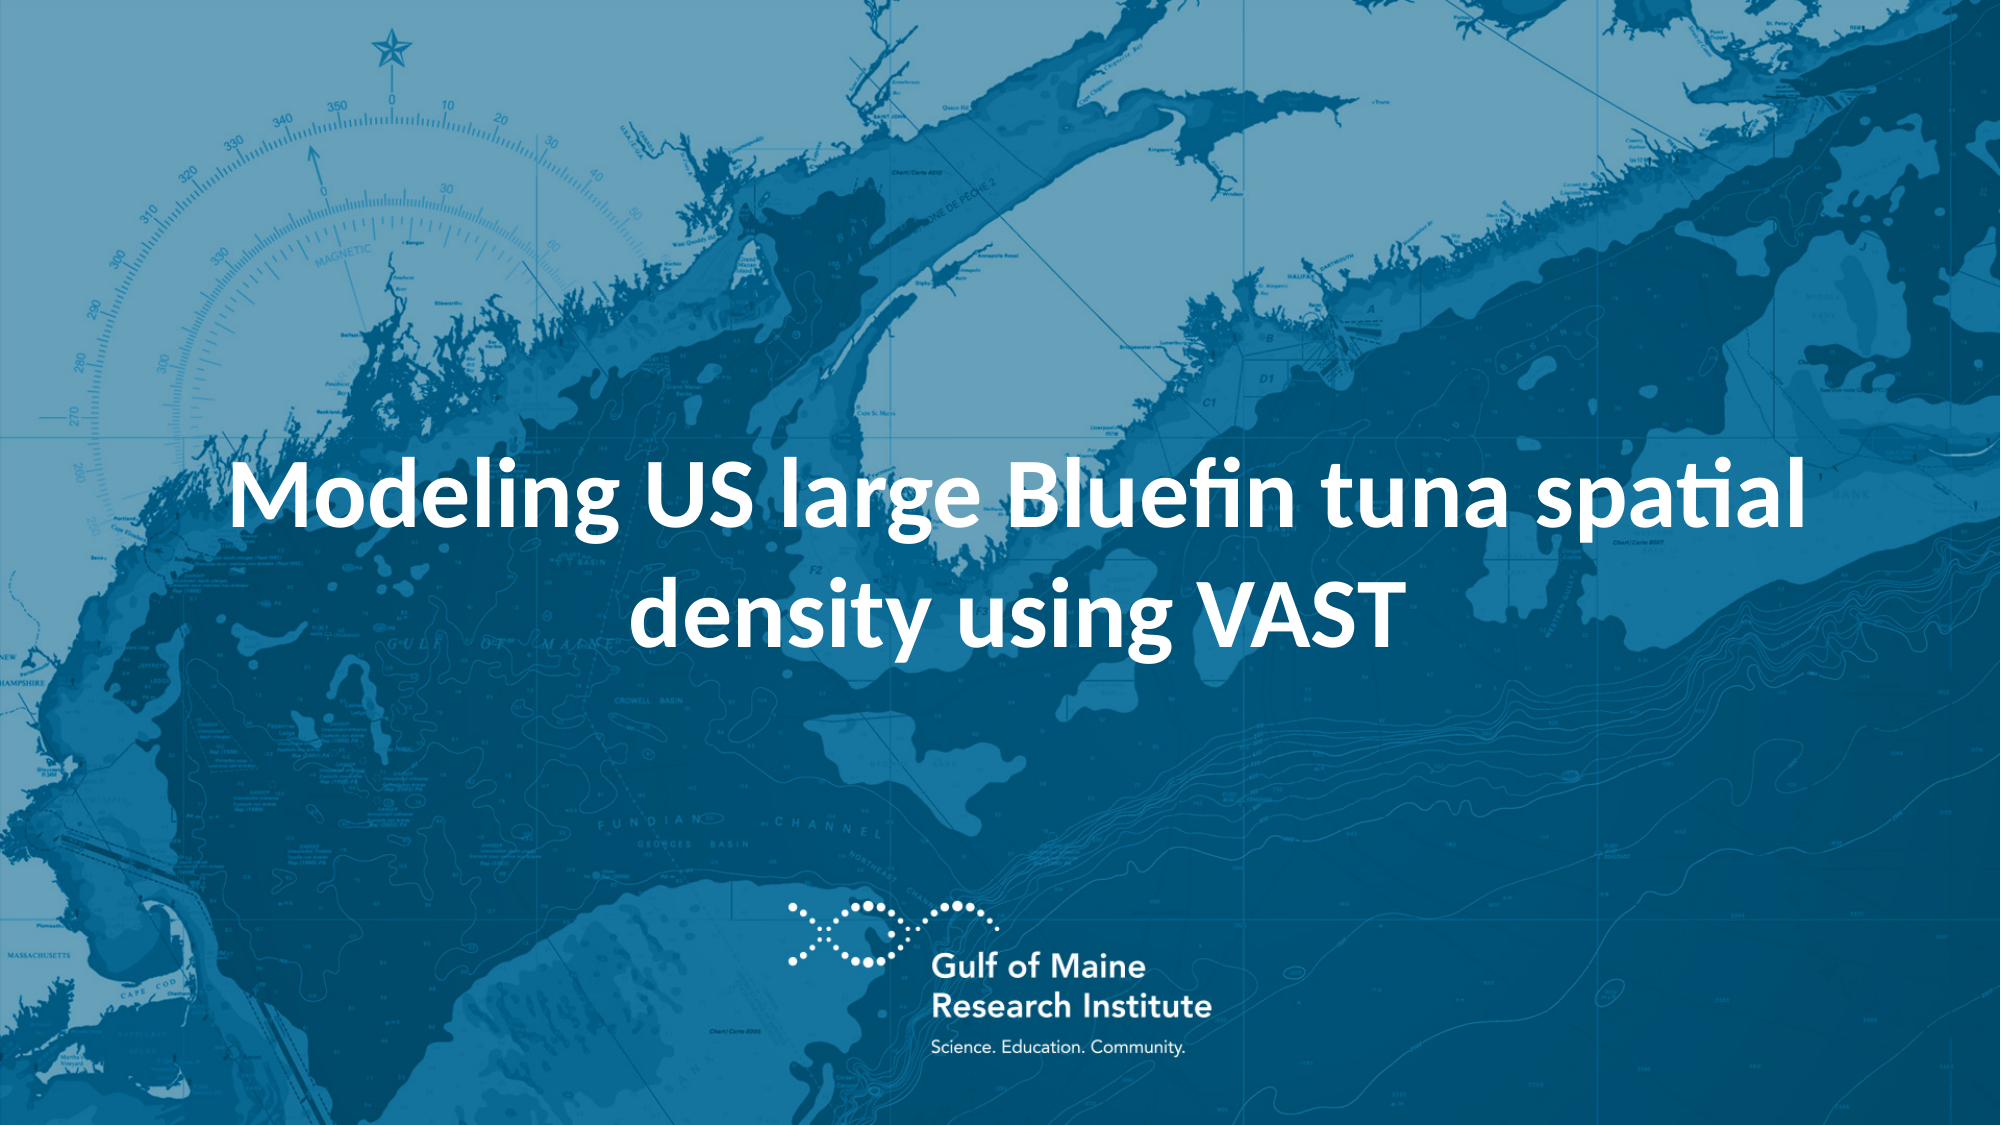

# Modeling US large Bluefin tuna spatial density using VAST